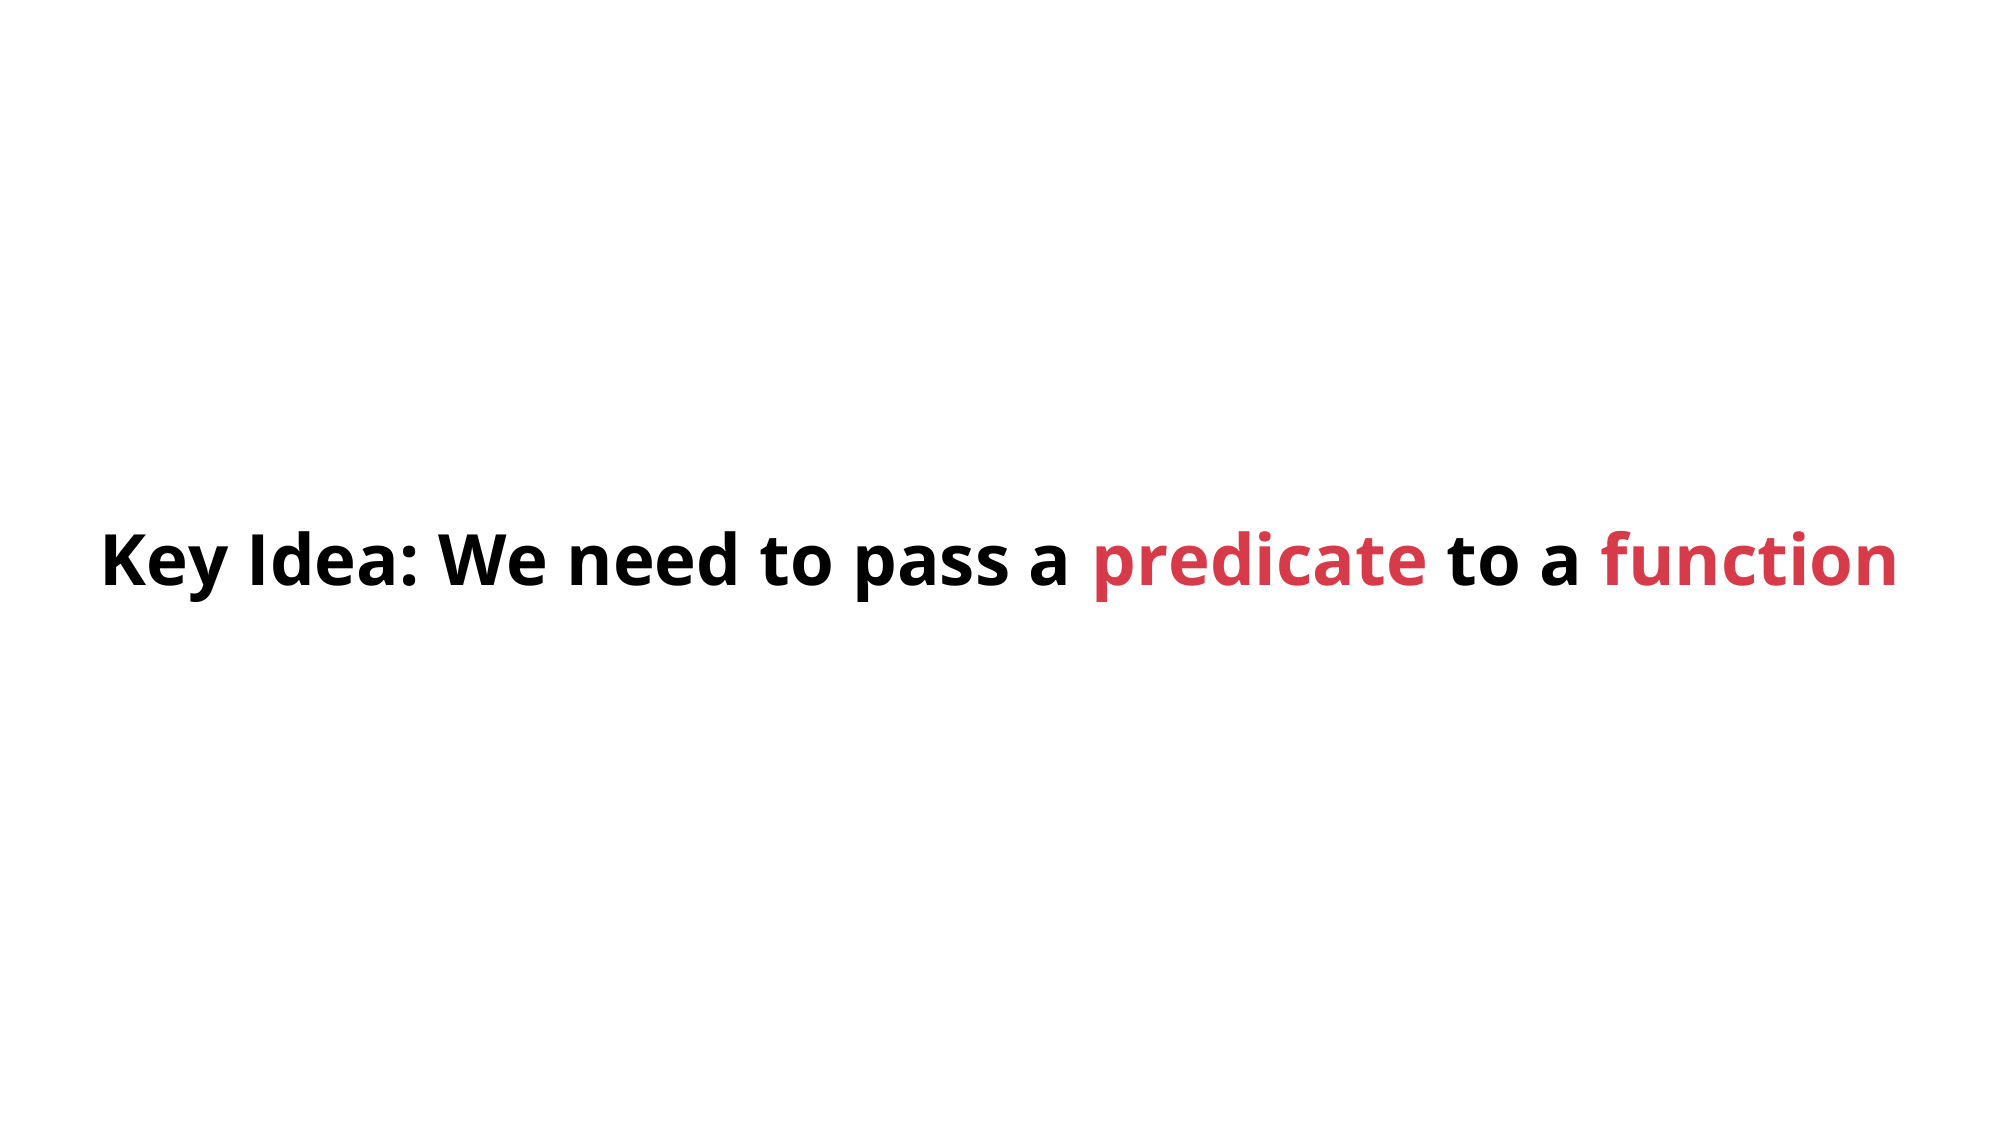

# Key Idea: We need to pass a predicate to a function